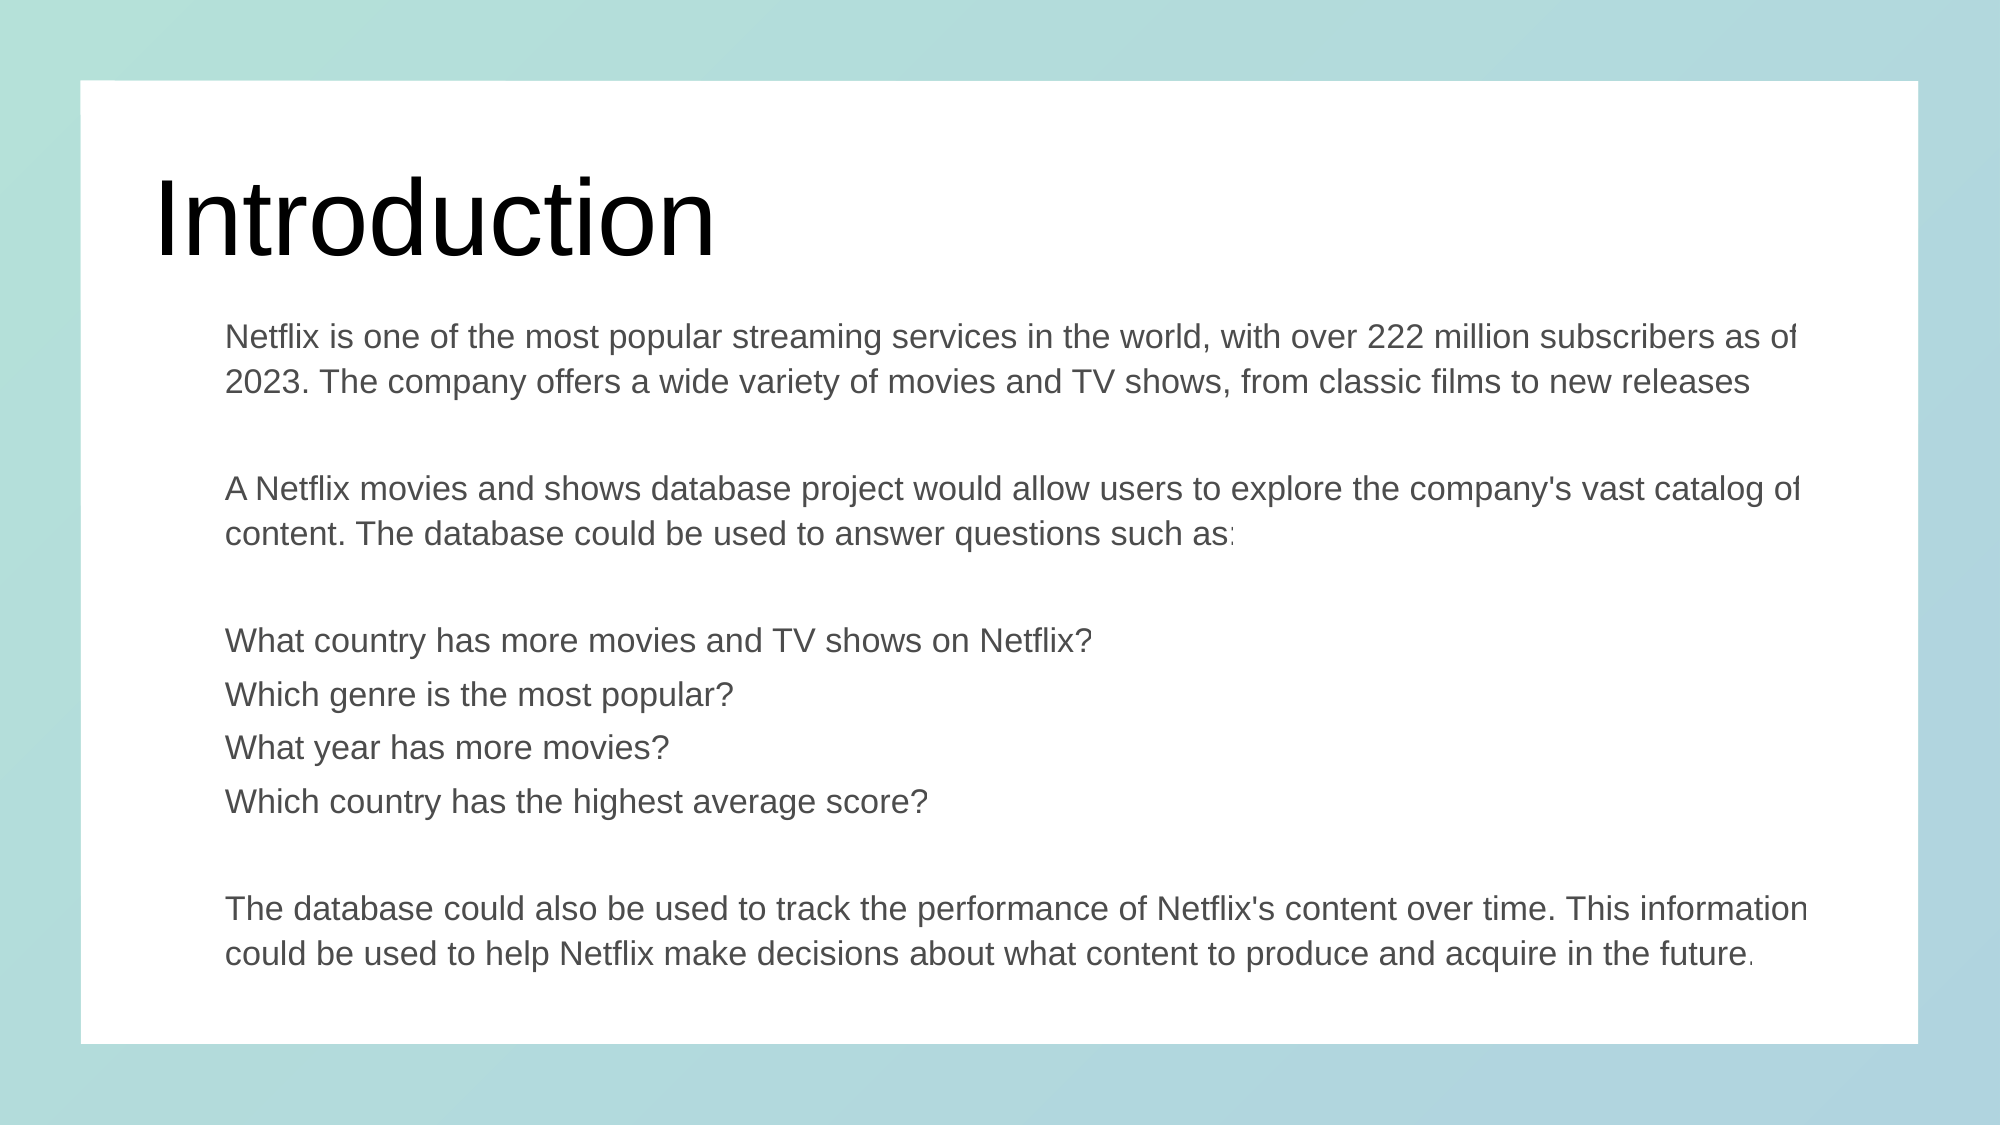

# Introduction
Netflix is one of the most popular streaming services in the world, with over 222 million subscribers as of 2023. The company offers a wide variety of movies and TV shows, from classic films to new releases.

A Netflix movies and shows database project would allow users to explore the company's vast catalog of content. The database could be used to answer questions such as:

What country has more movies and TV shows on Netflix?
Which genre is the most popular?
What year has more movies?
Which country has the highest average score?

The database could also be used to track the performance of Netflix's content over time. This information could be used to help Netflix make decisions about what content to produce and acquire in the future.